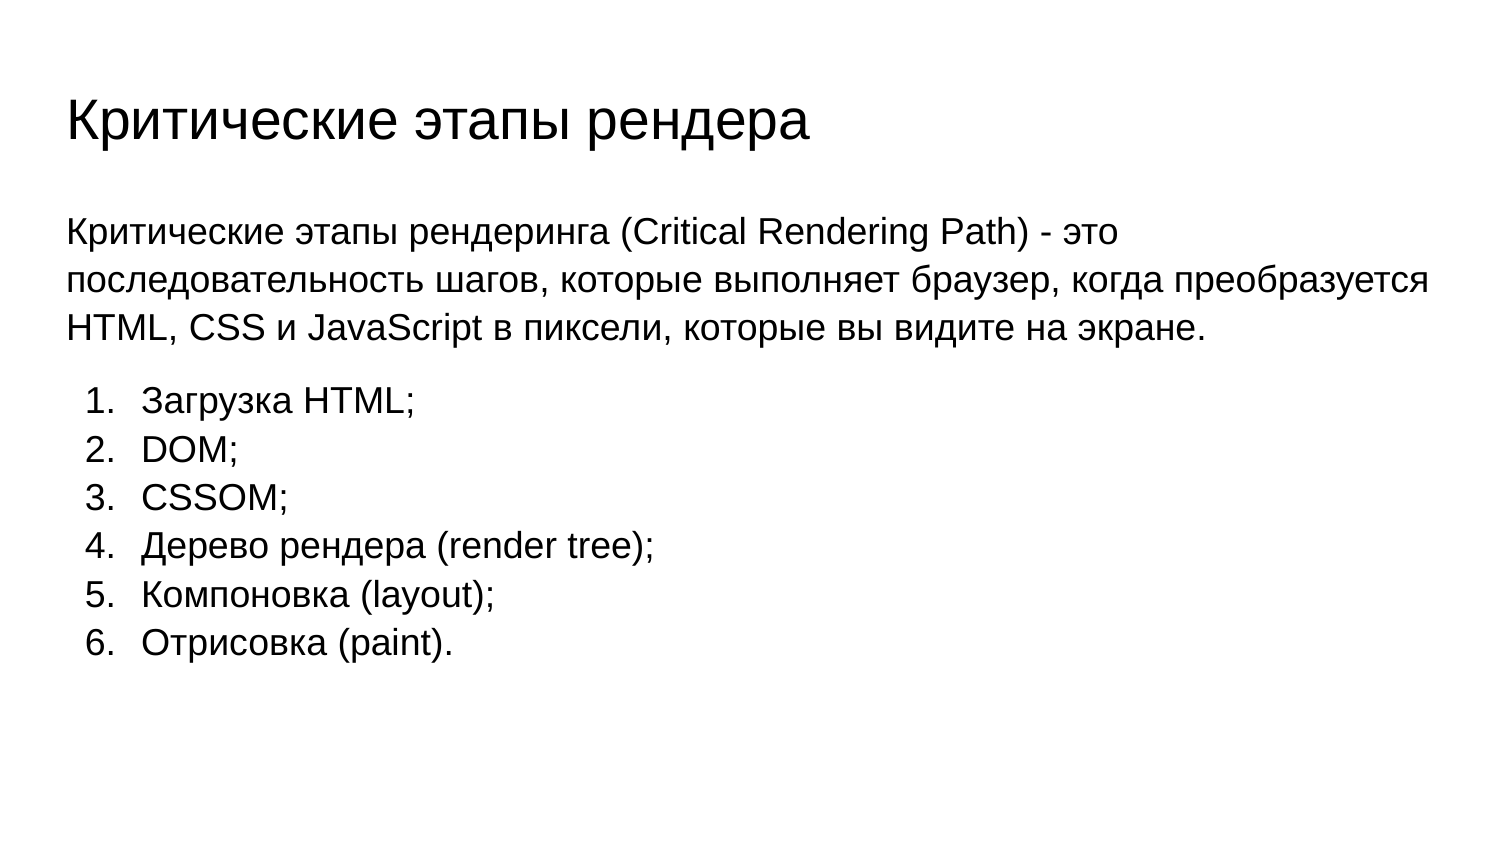

# Критические этапы рендера
Критические этапы рендеринга (Critical Rendering Path) - это последовательность шагов, которые выполняет браузер, когда преобразуется HTML, CSS и JavaScript в пиксели, которые вы видите на экране.
Загрузка HTML;
DOM;
CSSOM;
Дерево рендера (render tree);
Компоновка (layout);
Отрисовка (paint).